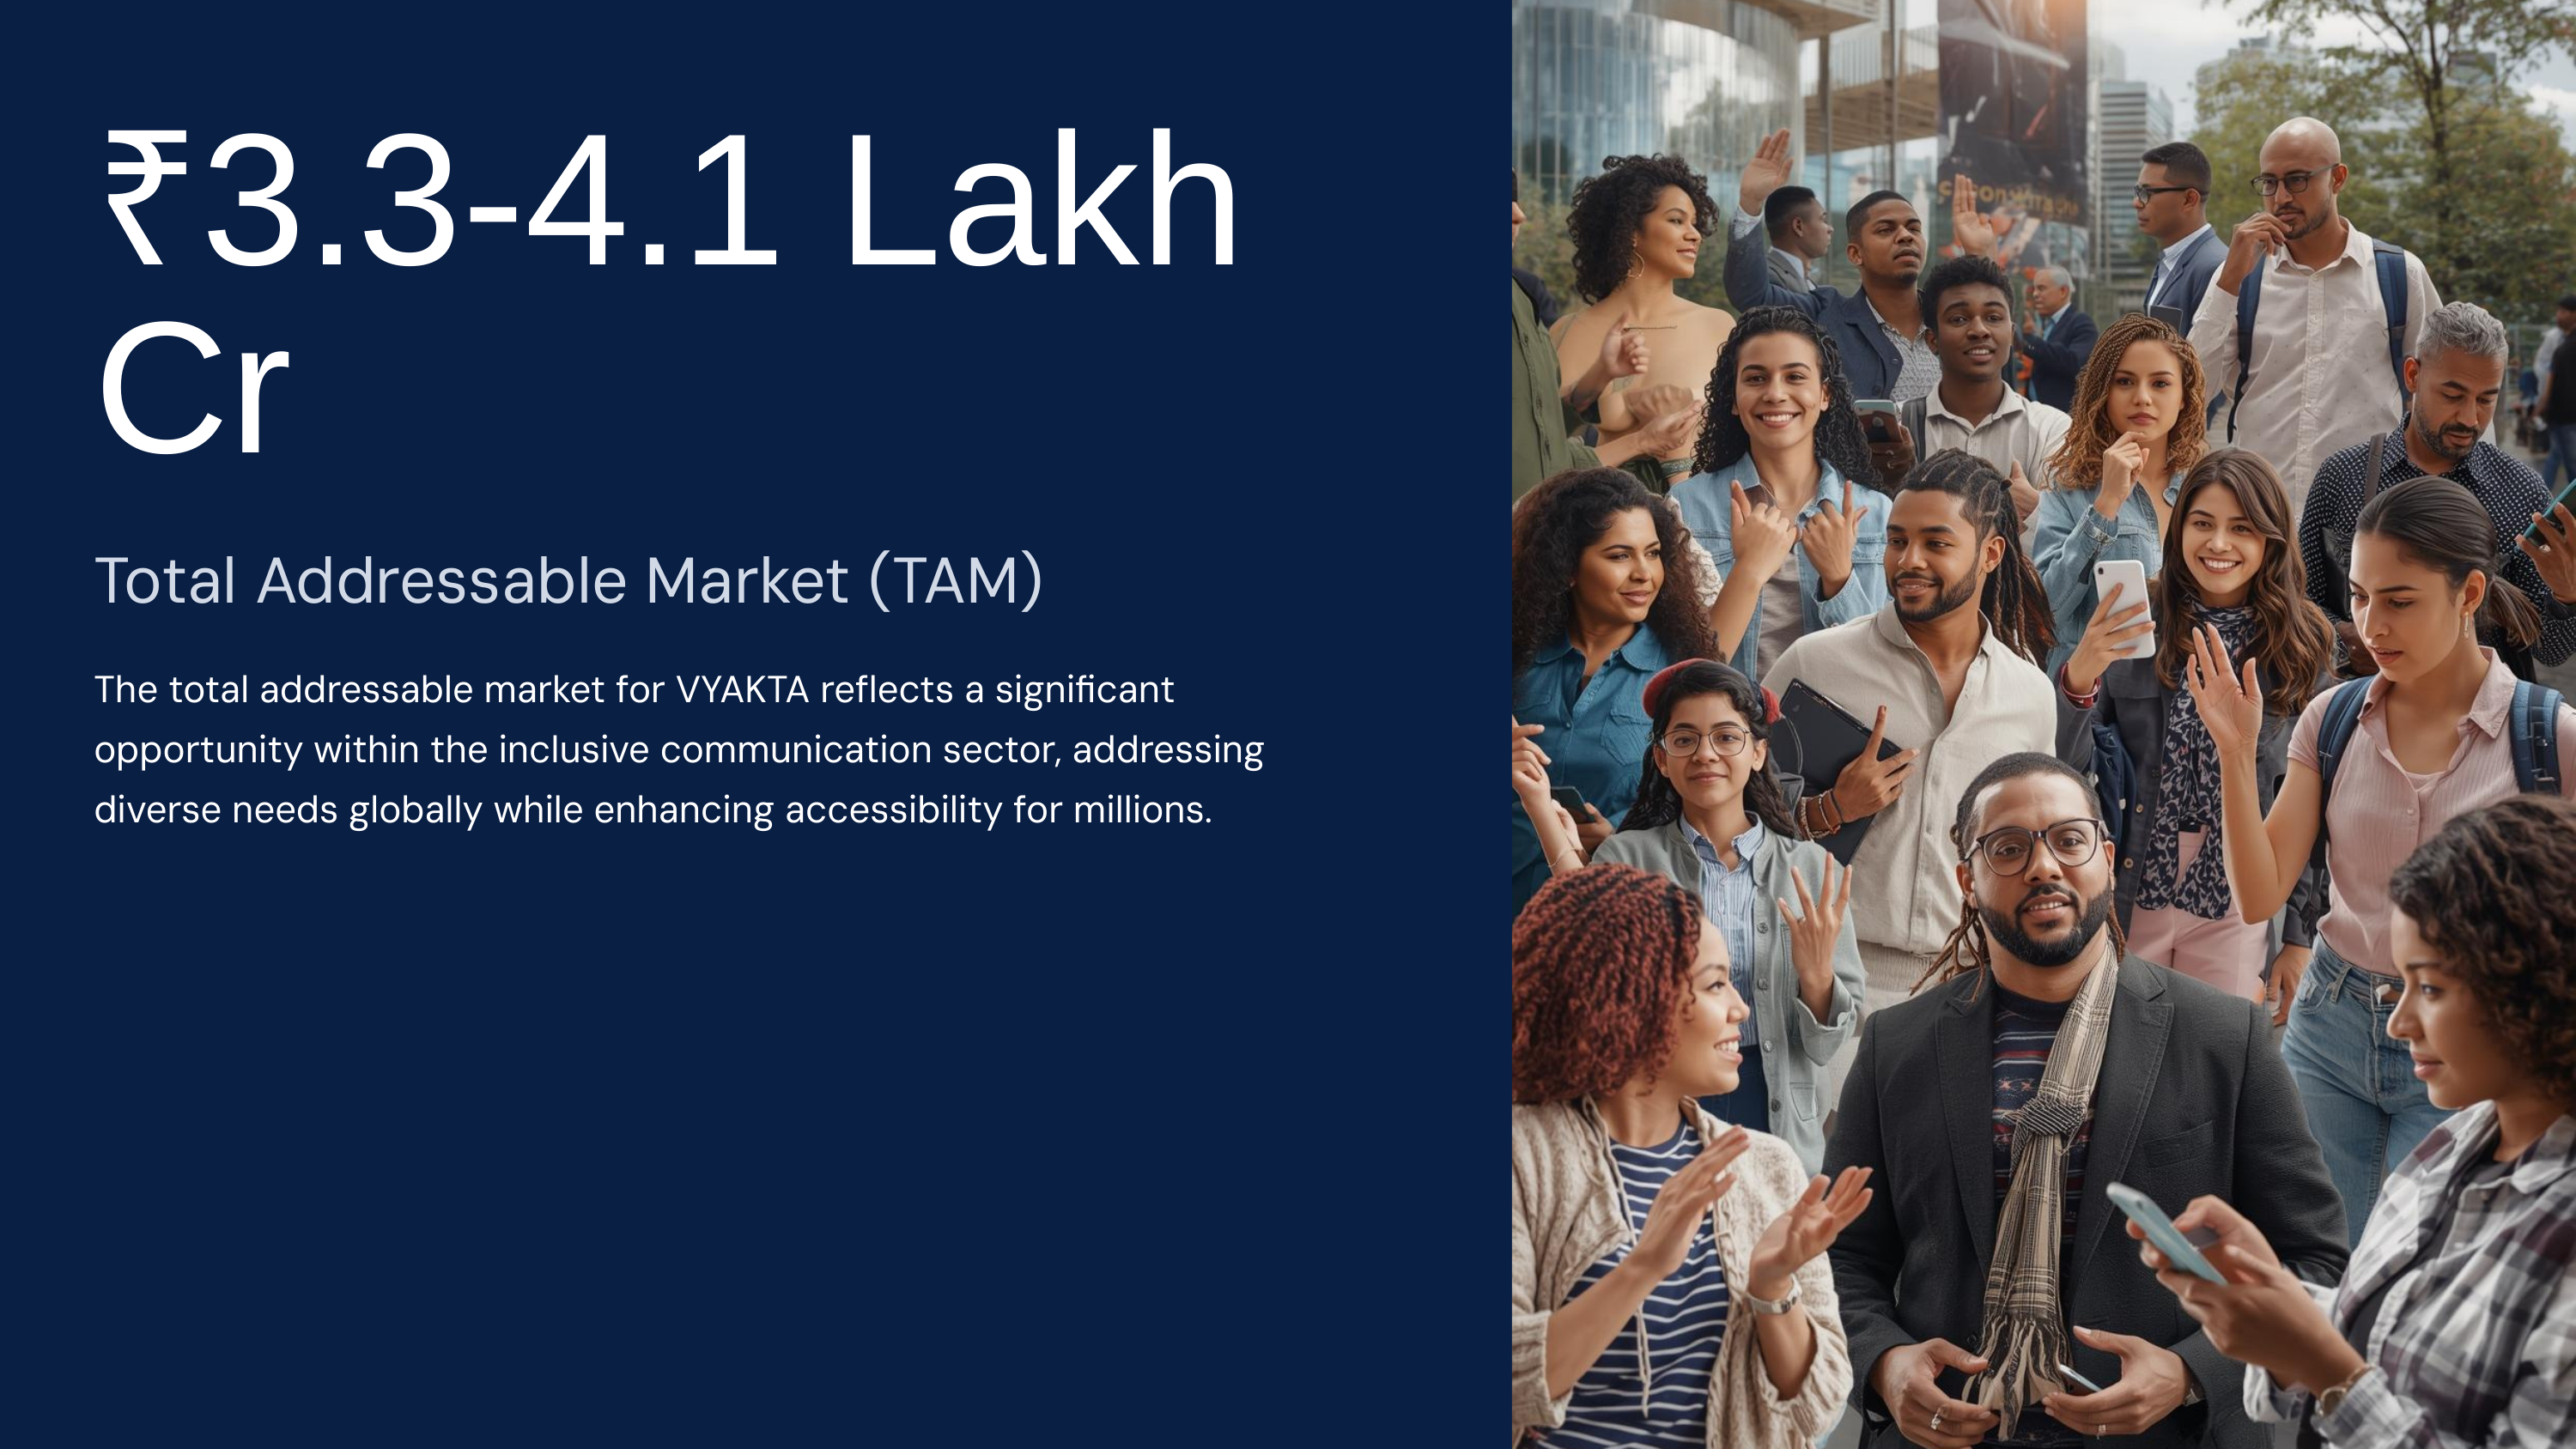

₹3.3-4.1 Lakh Cr
Total Addressable Market (TAM)
The total addressable market for VYAKTA reflects a significant opportunity within the inclusive communication sector, addressing diverse needs globally while enhancing accessibility for millions.